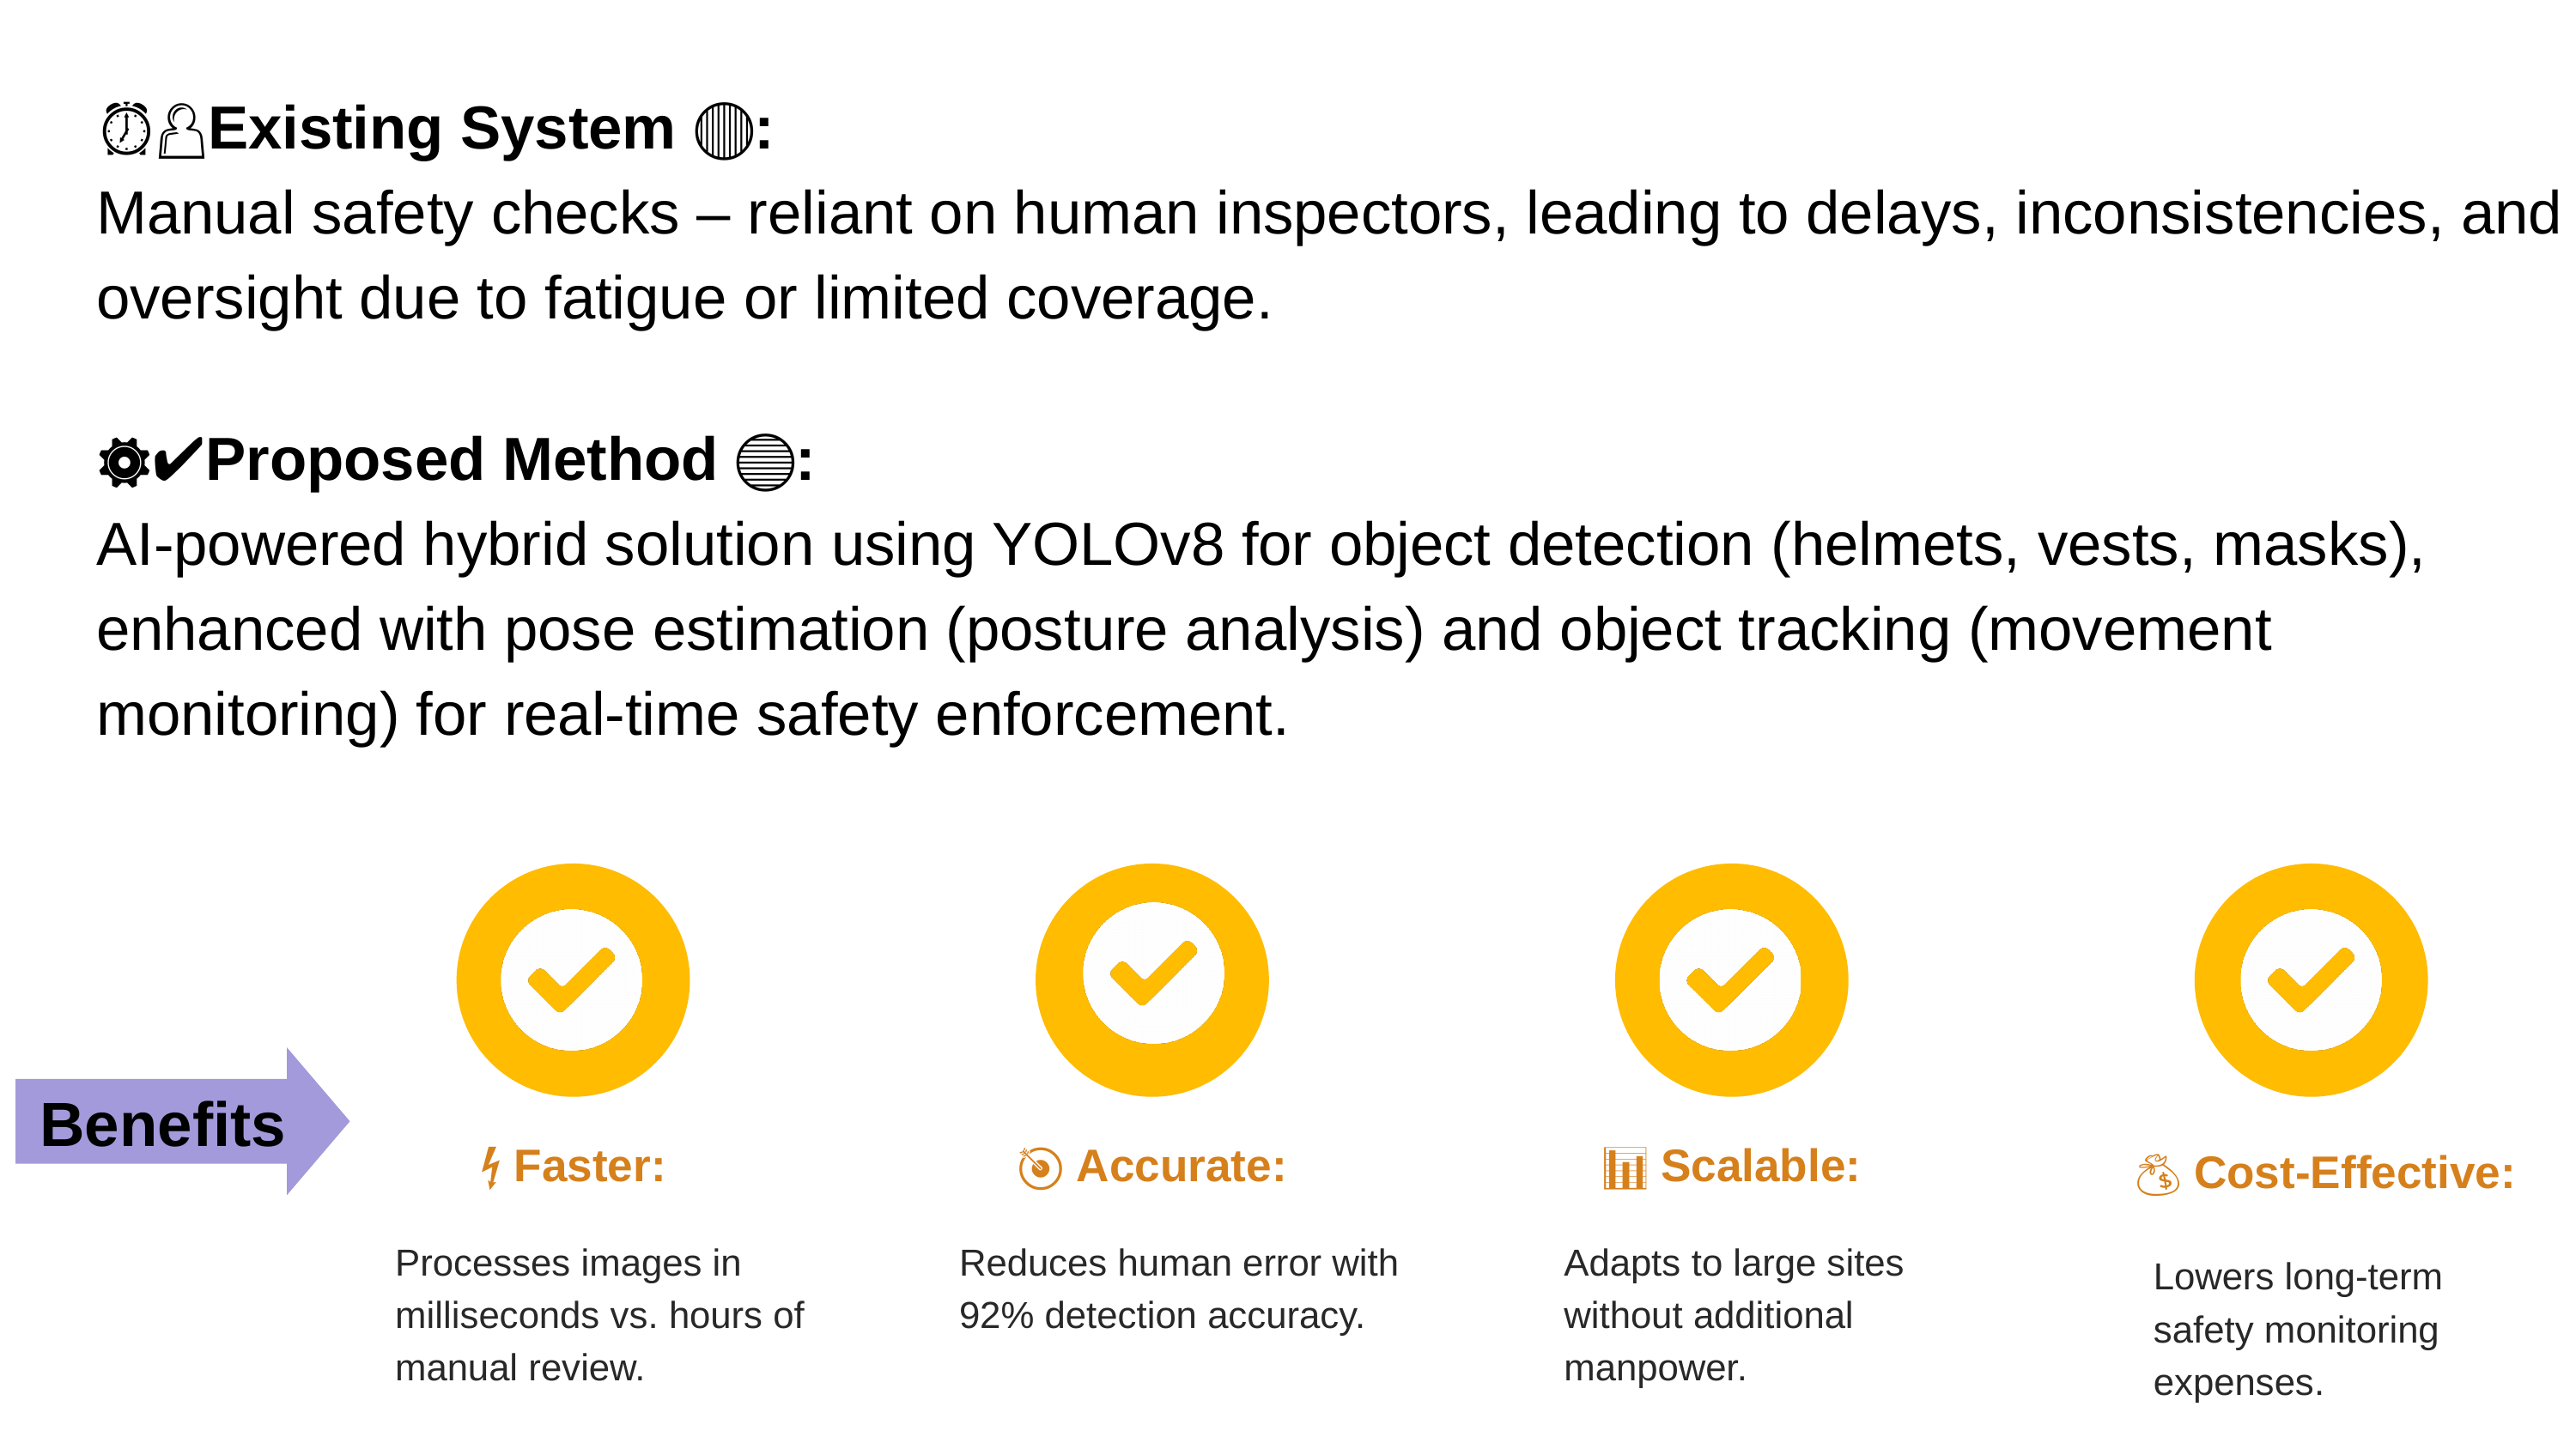

⏰👤Existing System 🔴:
Manual safety checks – reliant on human inspectors, leading to delays, inconsistencies, and oversight due to fatigue or limited coverage.
⚙️✔️Proposed Method 🔵:
AI-powered hybrid solution using YOLOv8 for object detection (helmets, vests, masks), enhanced with pose estimation (posture analysis) and object tracking (movement monitoring) for real-time safety enforcement.

⚡ Faster:
🎯 Accurate:
📊 Scalable:
💰 Cost-Effective:
Processes images in milliseconds vs. hours of manual review.

Reduces human error with 92% detection accuracy.

Adapts to large sites without additional manpower.

Lowers long-term safety monitoring expenses.

Benefits